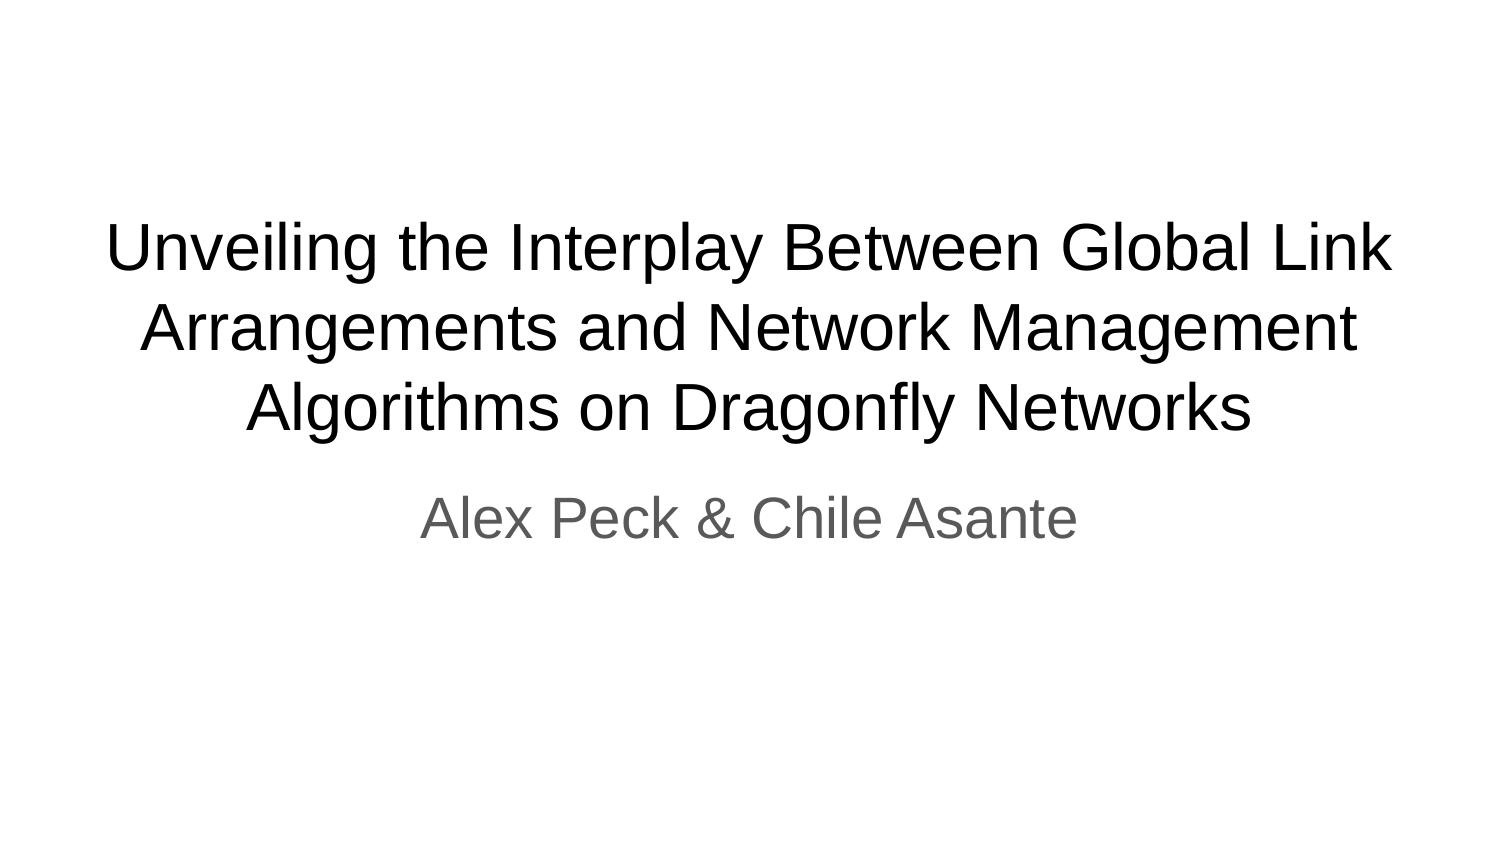

# Unveiling the Interplay Between Global Link Arrangements and Network Management Algorithms on Dragonfly Networks
Alex Peck & Chile Asante